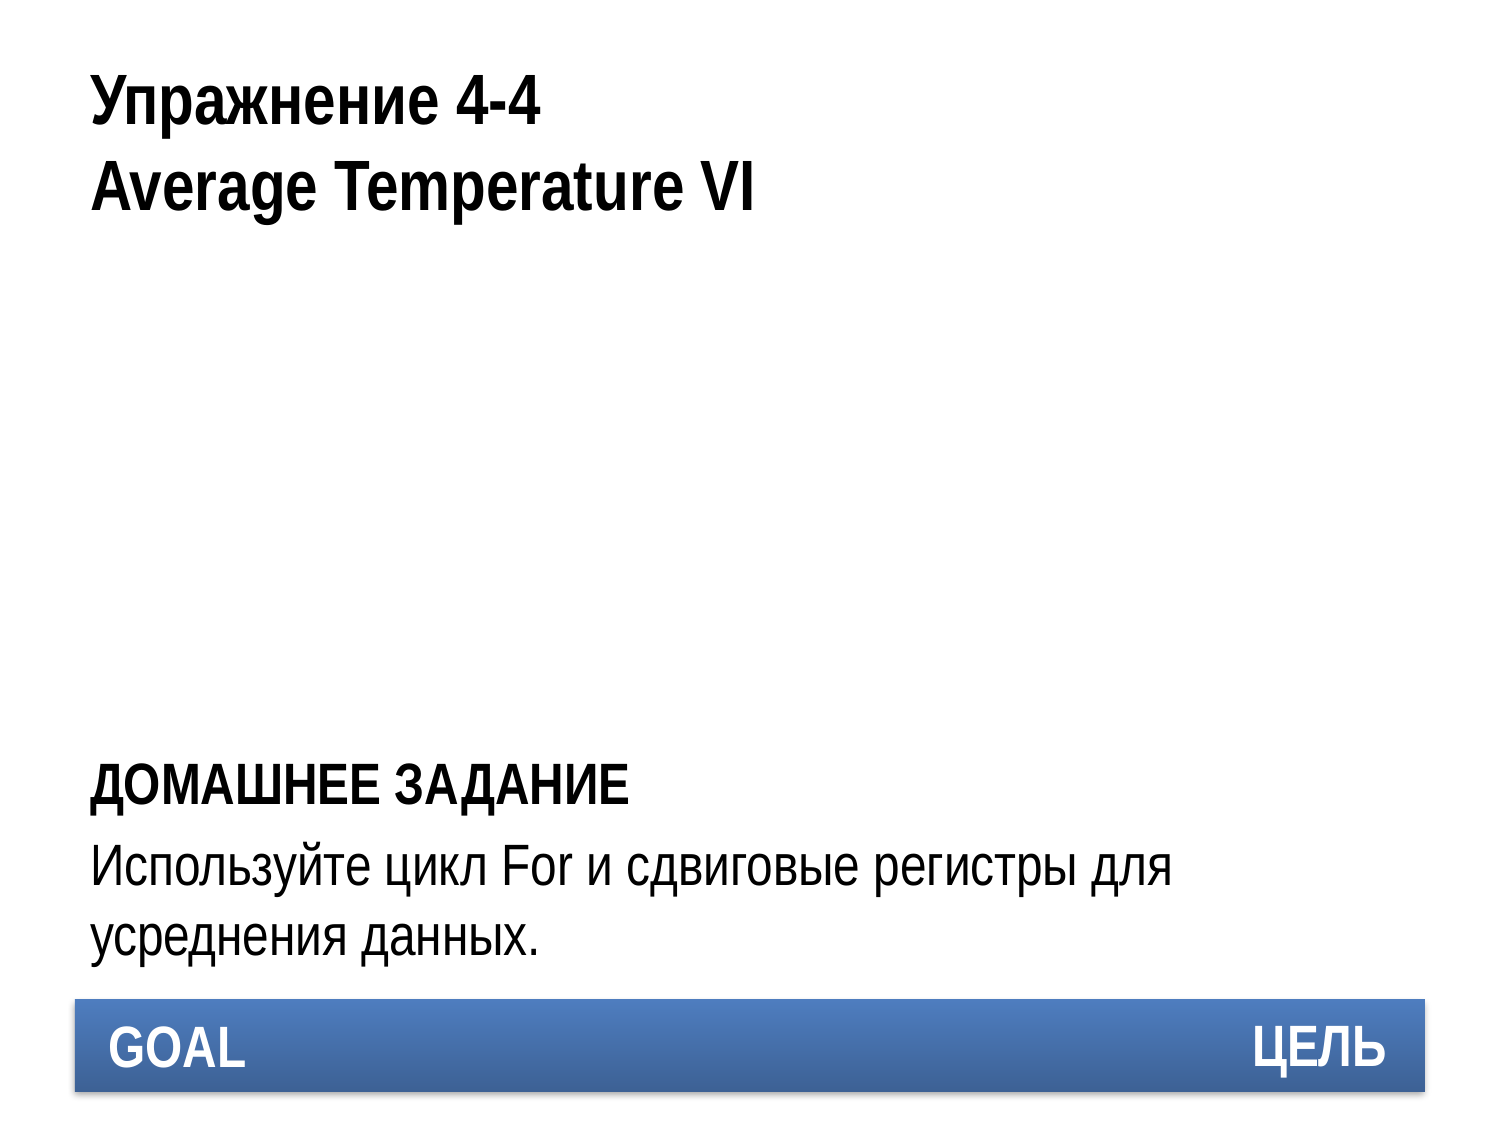

# Упражнение 4-4 Average Temperature VI
ДОМАШНЕЕ ЗАДАНИЕ
Используйте цикл For и сдвиговые регистры для усреднения данных.
ЦЕЛЬ